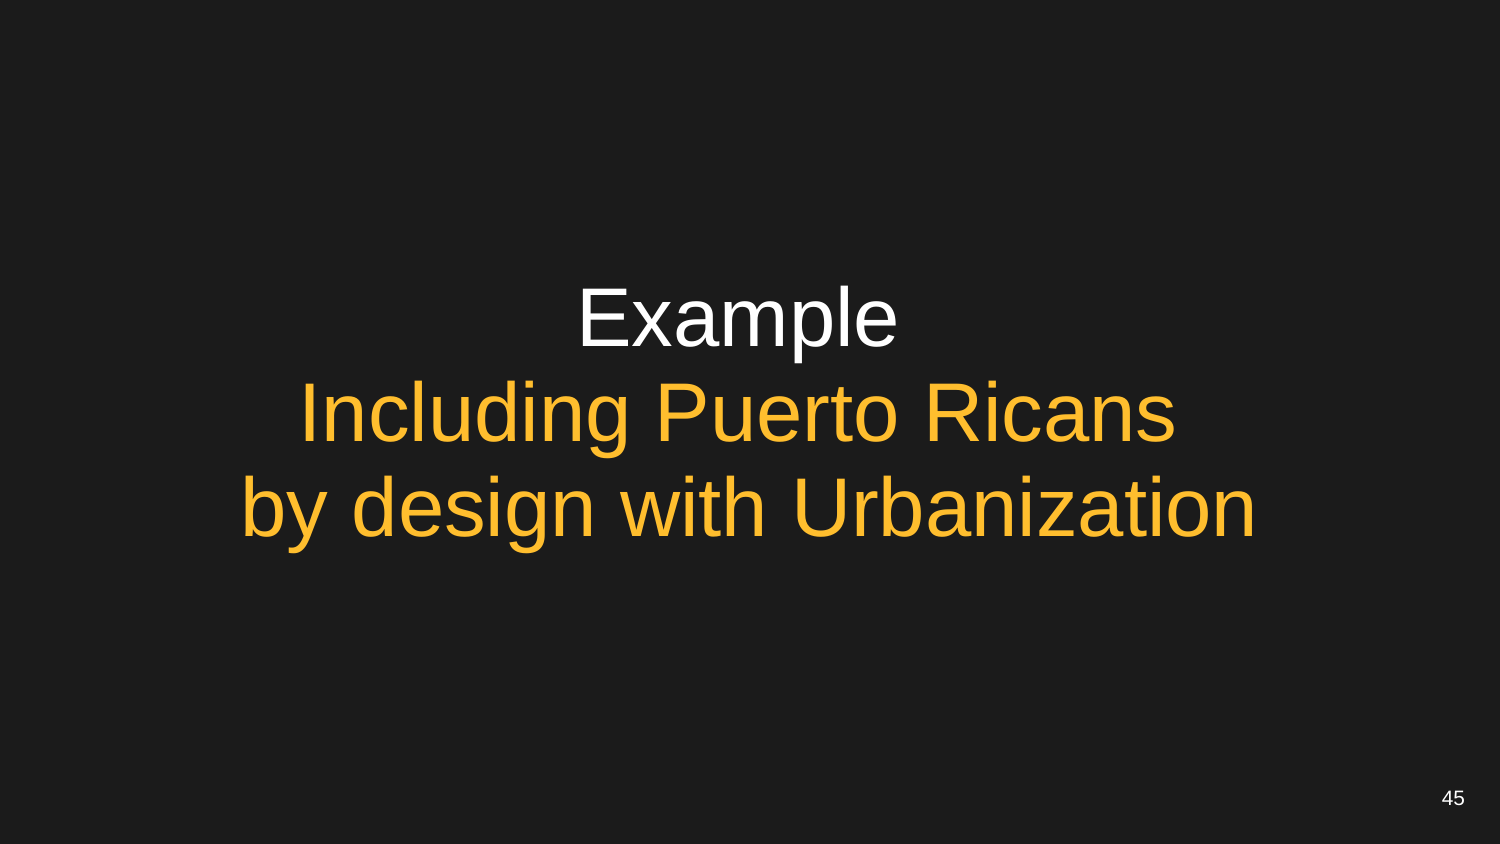

# Example Including Puerto Ricans by design with Urbanization
45